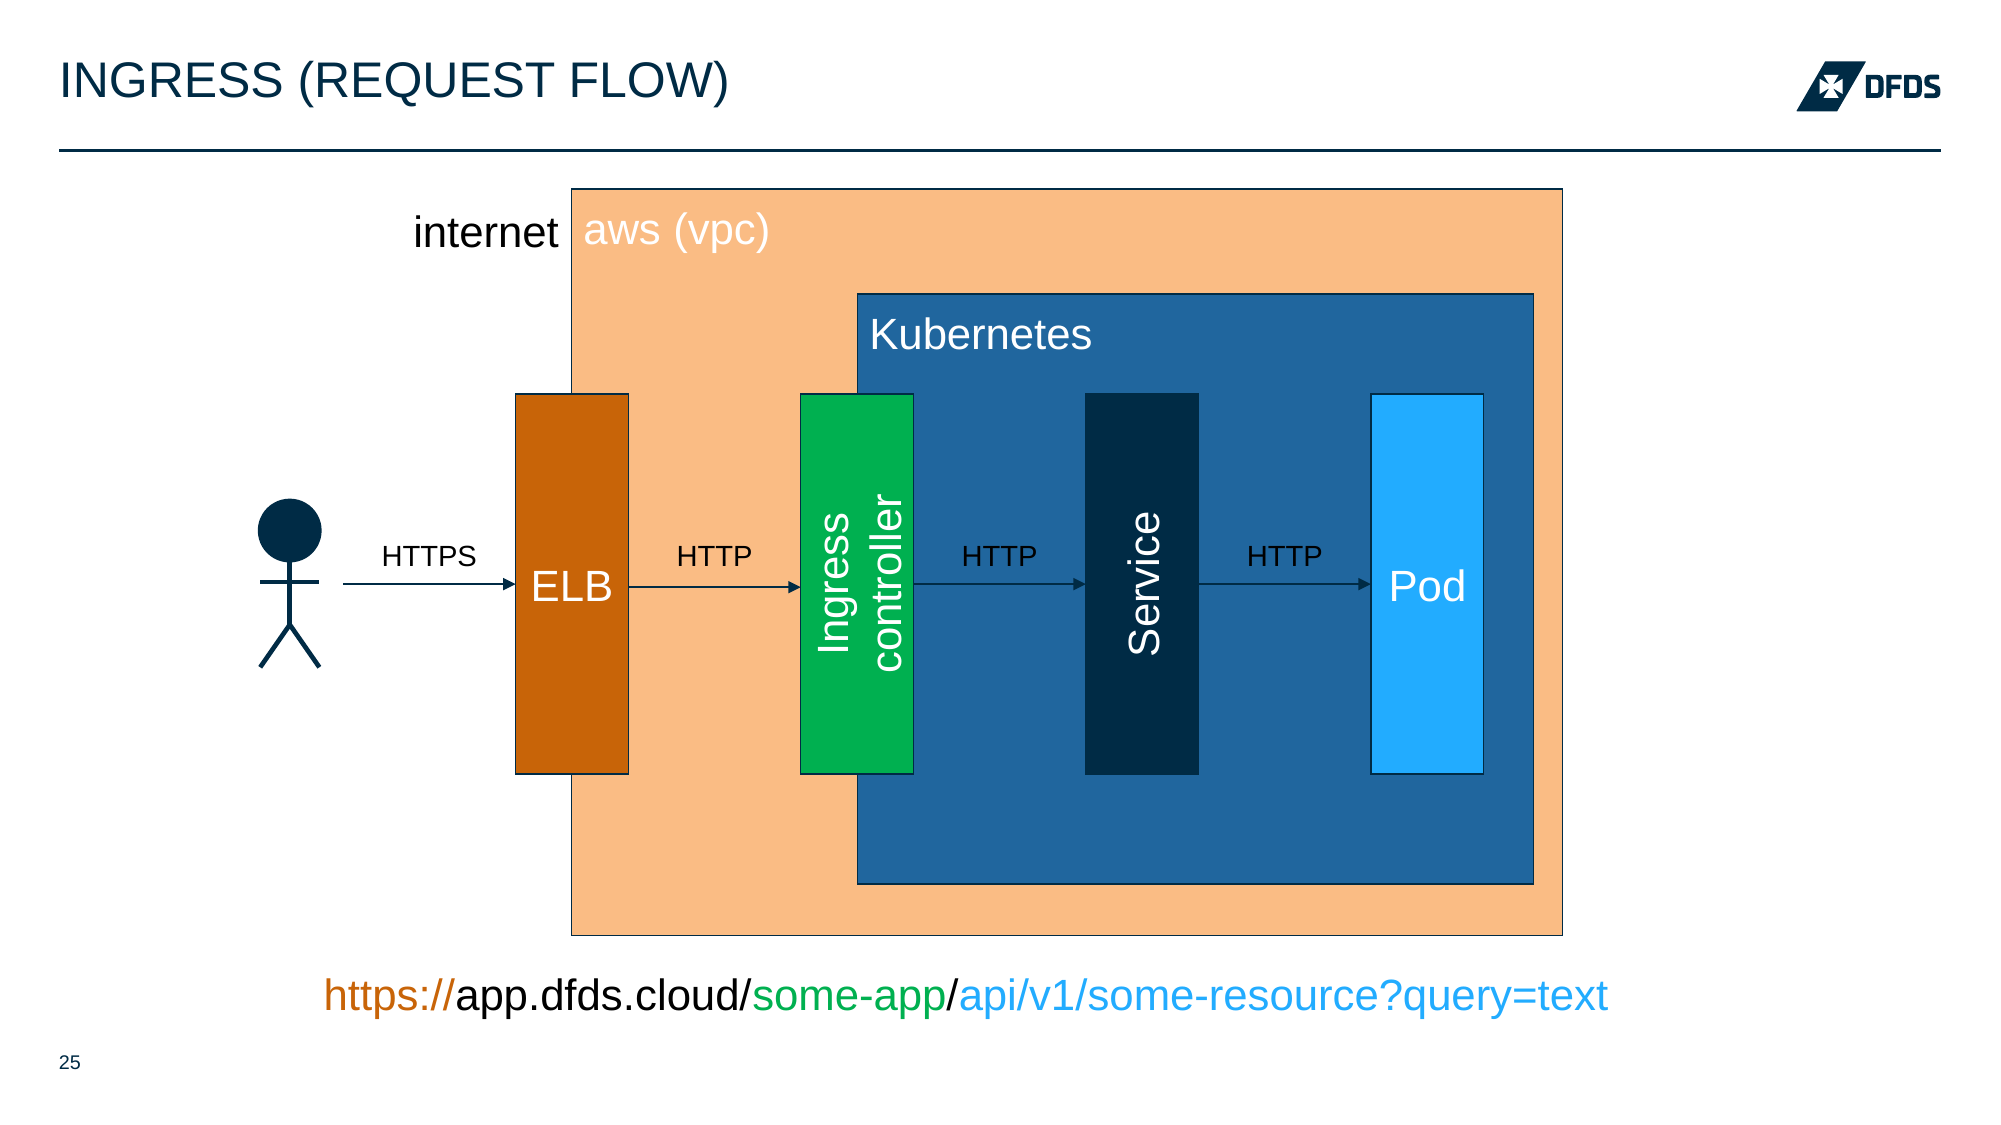

# Ingress (Request flow)
aws (vpc)
internet
Kubernetes
Pod
ELB
Ingress
controller
Service

HTTPS
HTTP
HTTP
HTTP

https://app.dfds.cloud/some-app/api/v1/some-resource?query=text